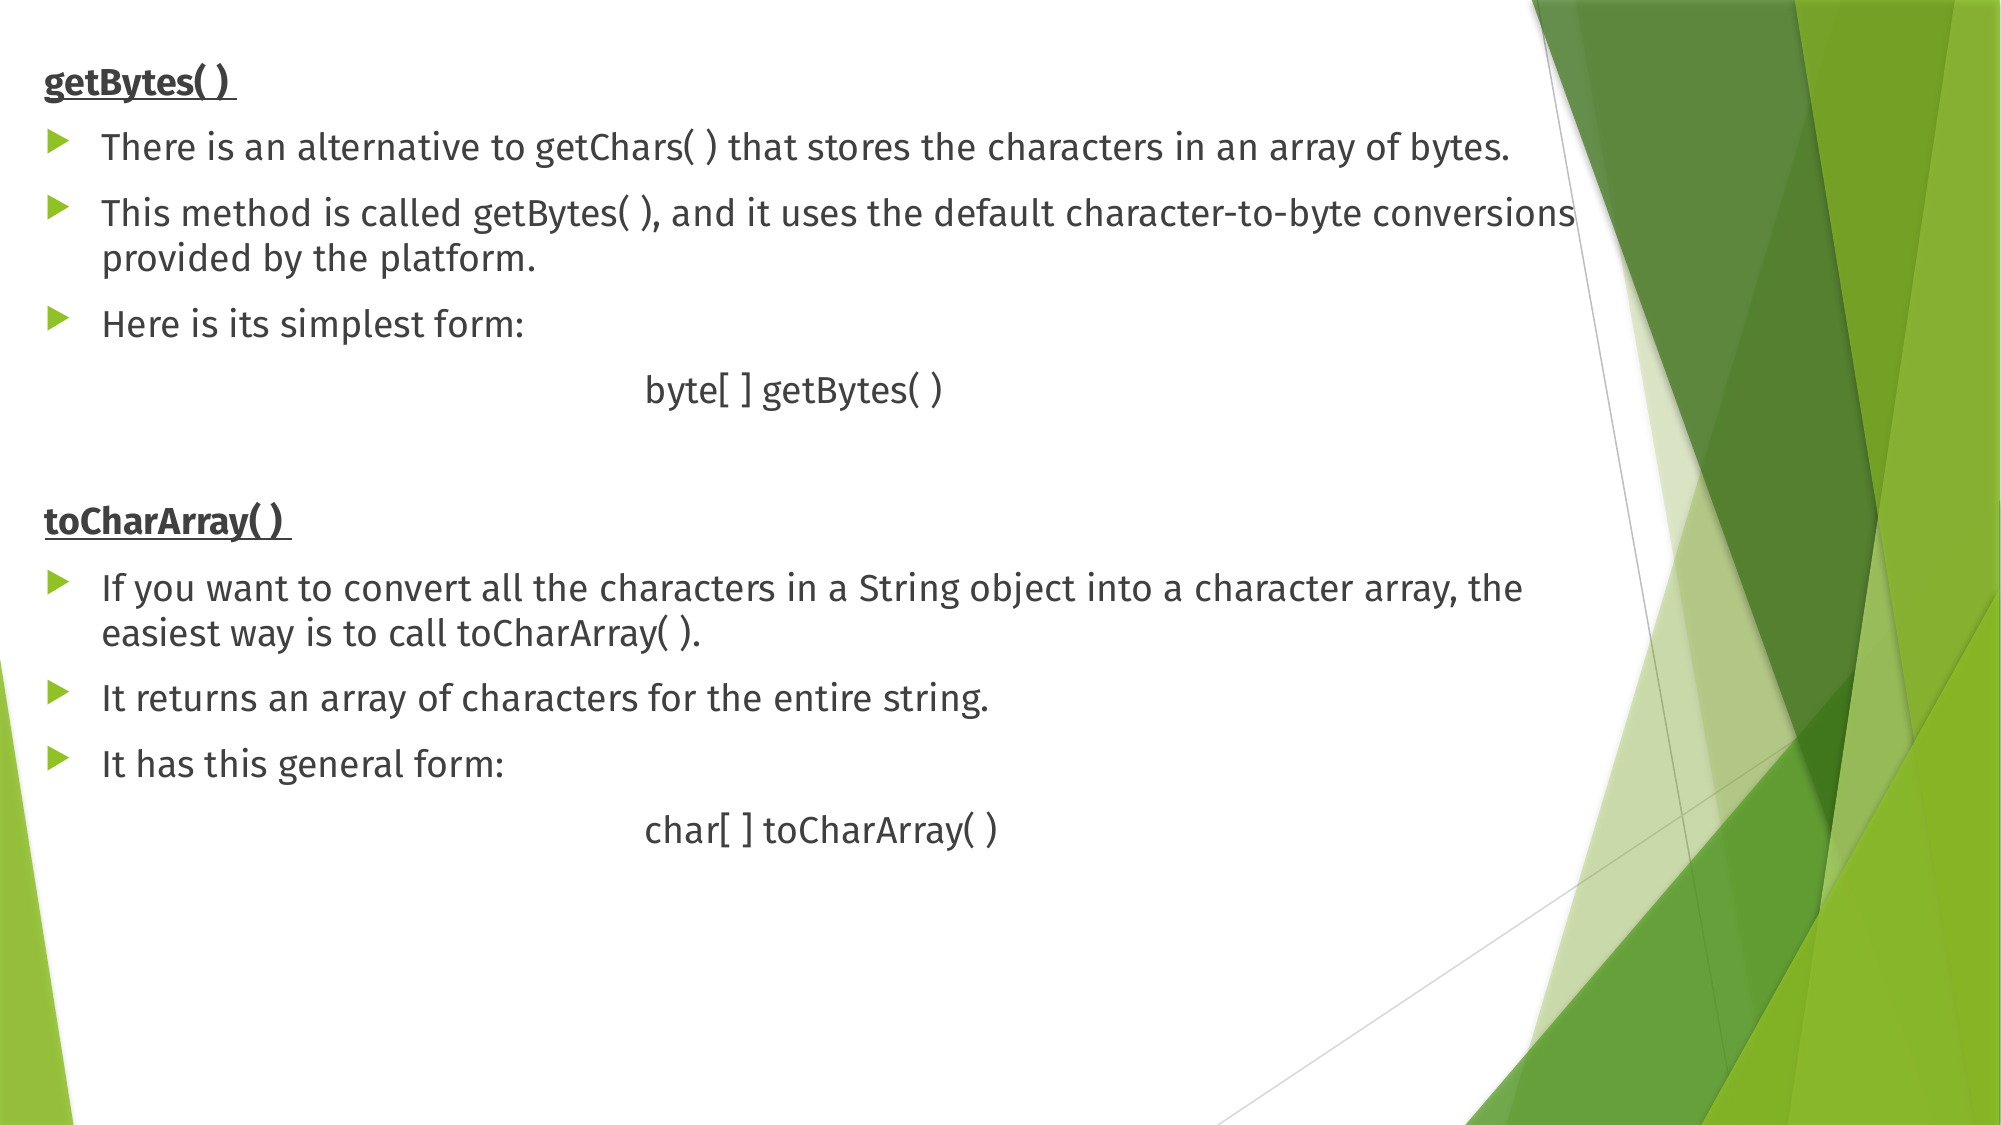

getBytes( )
There is an alternative to getChars( ) that stores the characters in an array of bytes.
This method is called getBytes( ), and it uses the default character-to-byte conversions provided by the platform.
Here is its simplest form:
				byte[ ] getBytes( )

toCharArray( )
If you want to convert all the characters in a String object into a character array, the easiest way is to call toCharArray( ).
It returns an array of characters for the entire string.
It has this general form:
				char[ ] toCharArray( )